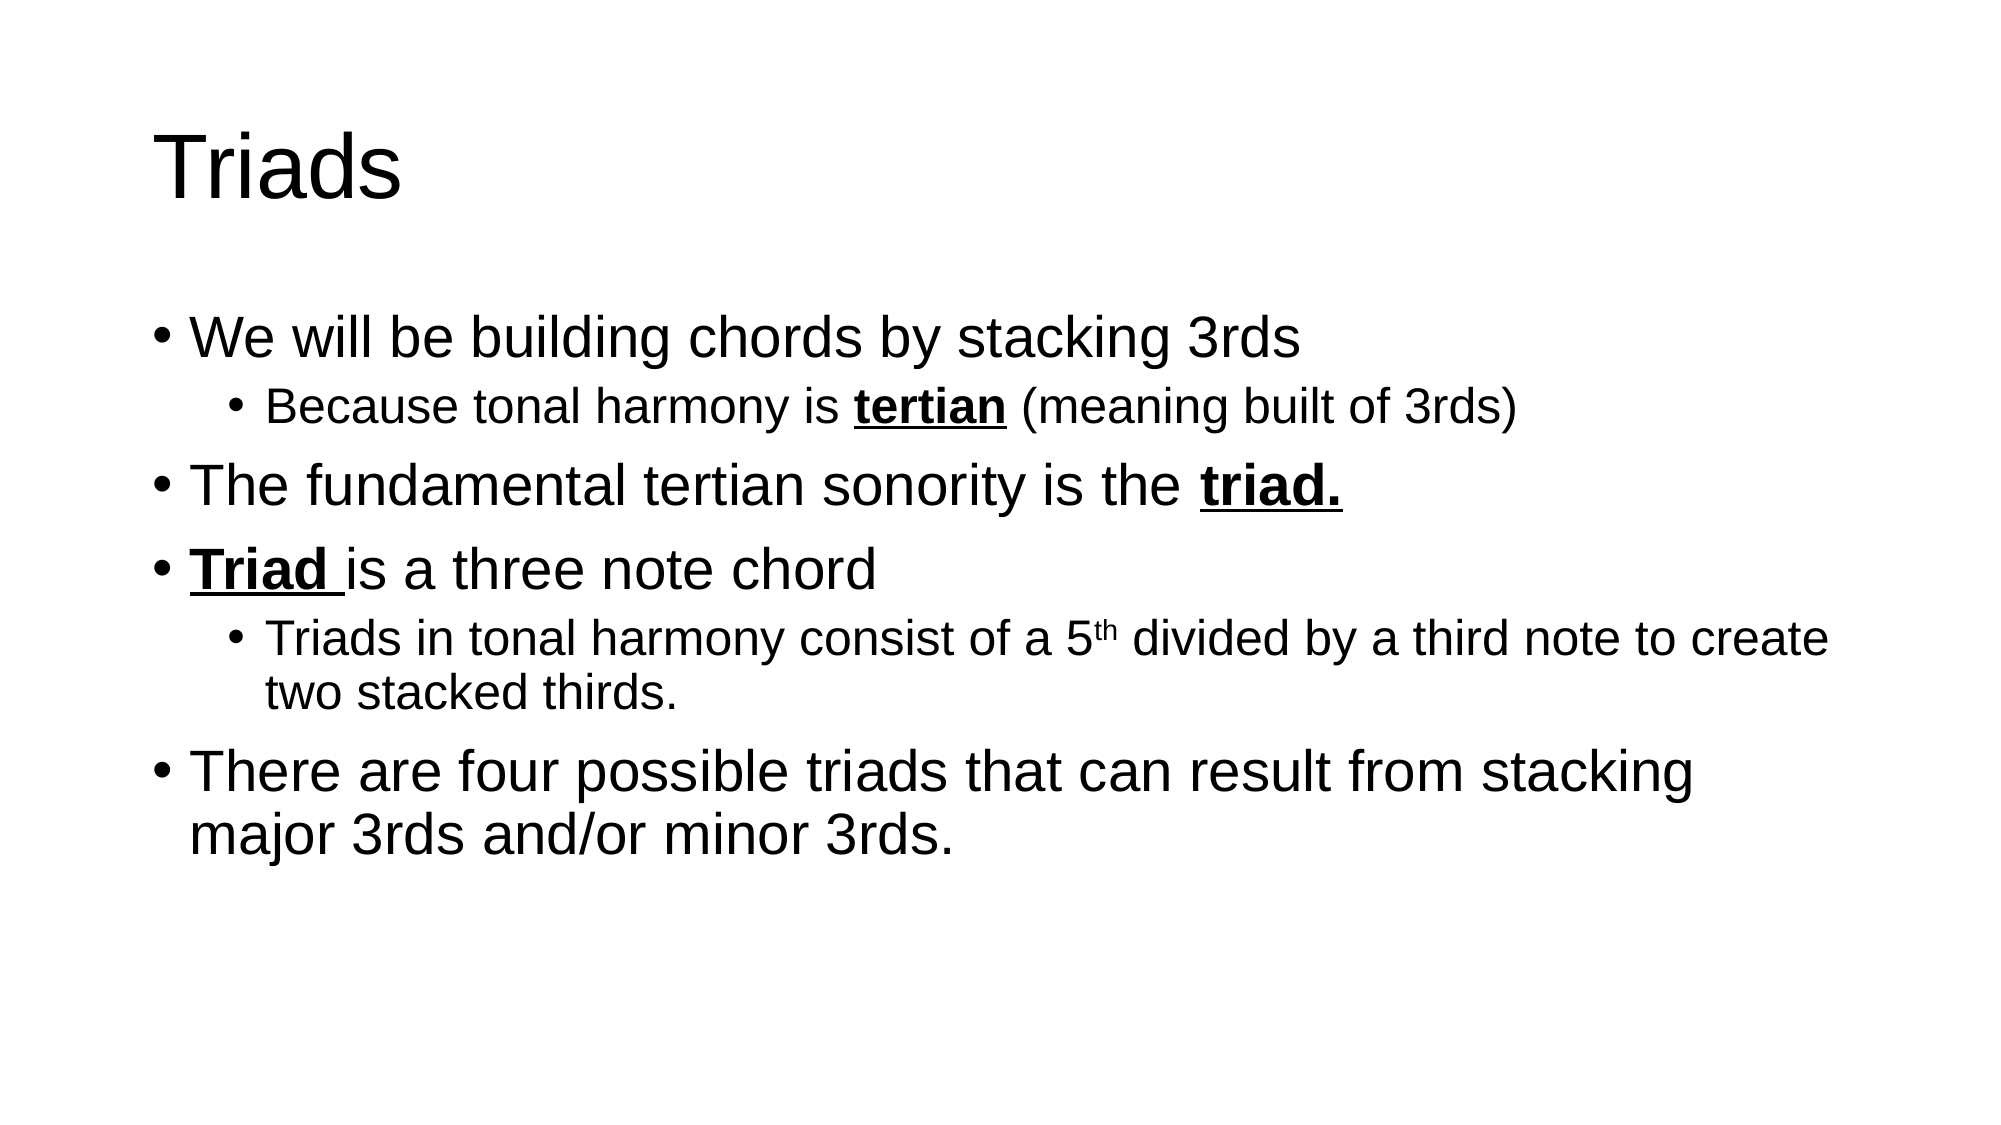

# Triads
We will be building chords by stacking 3rds
Because tonal harmony is tertian (meaning built of 3rds)
The fundamental tertian sonority is the triad.
Triad is a three note chord
Triads in tonal harmony consist of a 5th divided by a third note to create two stacked thirds.
There are four possible triads that can result from stacking major 3rds and/or minor 3rds.